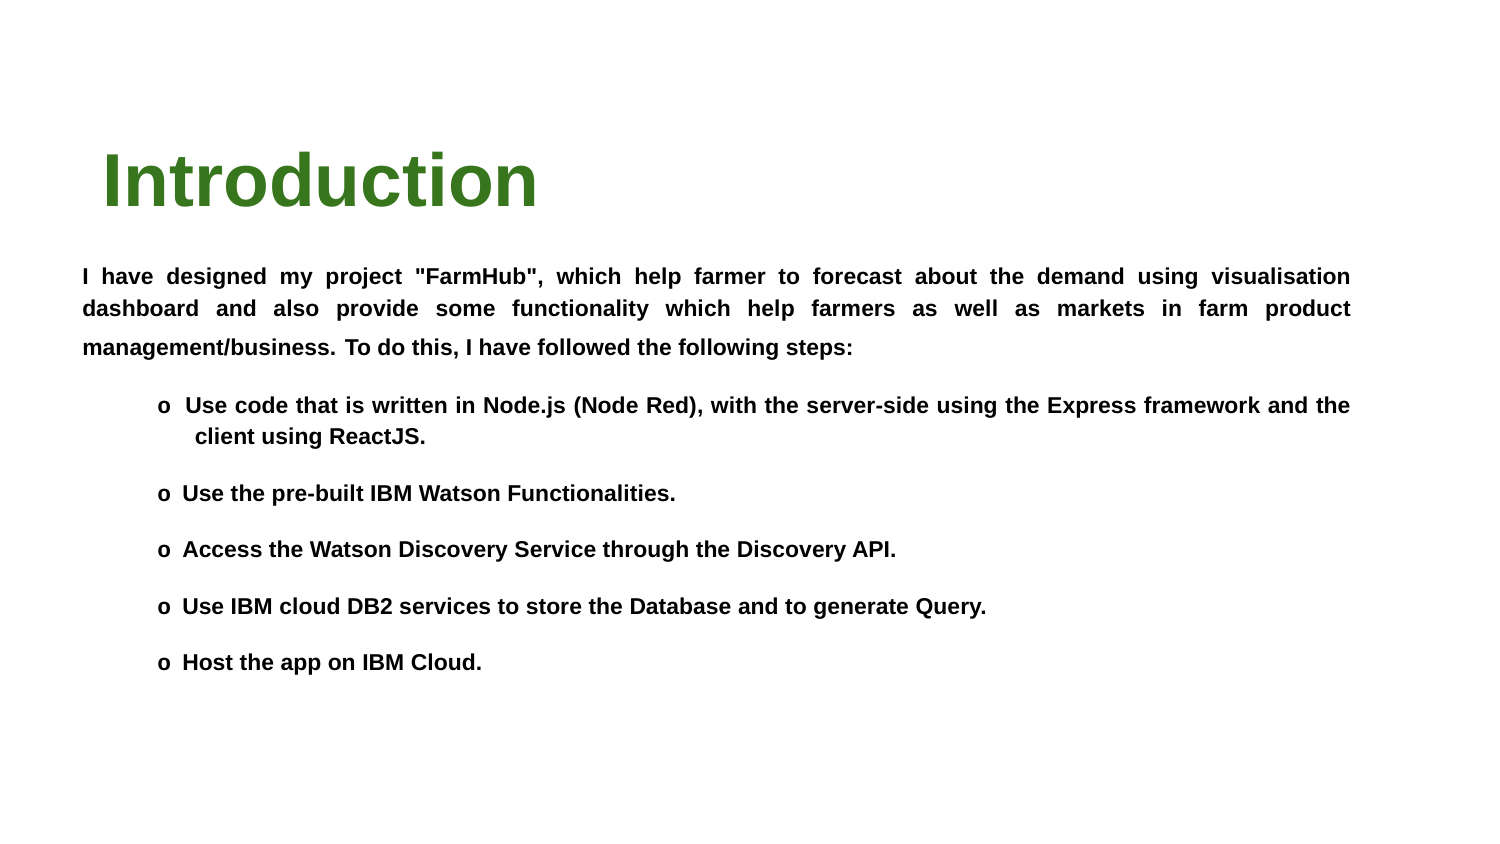

Introduction
I have designed my project "FarmHub", which help farmer to forecast about the demand using visualisation dashboard and also provide some functionality which help farmers as well as markets in farm product management/business. To do this, I have followed the following steps:
o   Use code that is written in Node.js (Node Red), with the server-side using the Express framework and the client using ReactJS.
o   Use the pre-built IBM Watson Functionalities.
o   Access the Watson Discovery Service through the Discovery API.
o   Use IBM cloud DB2 services to store the Database and to generate Query.
o   Host the app on IBM Cloud.